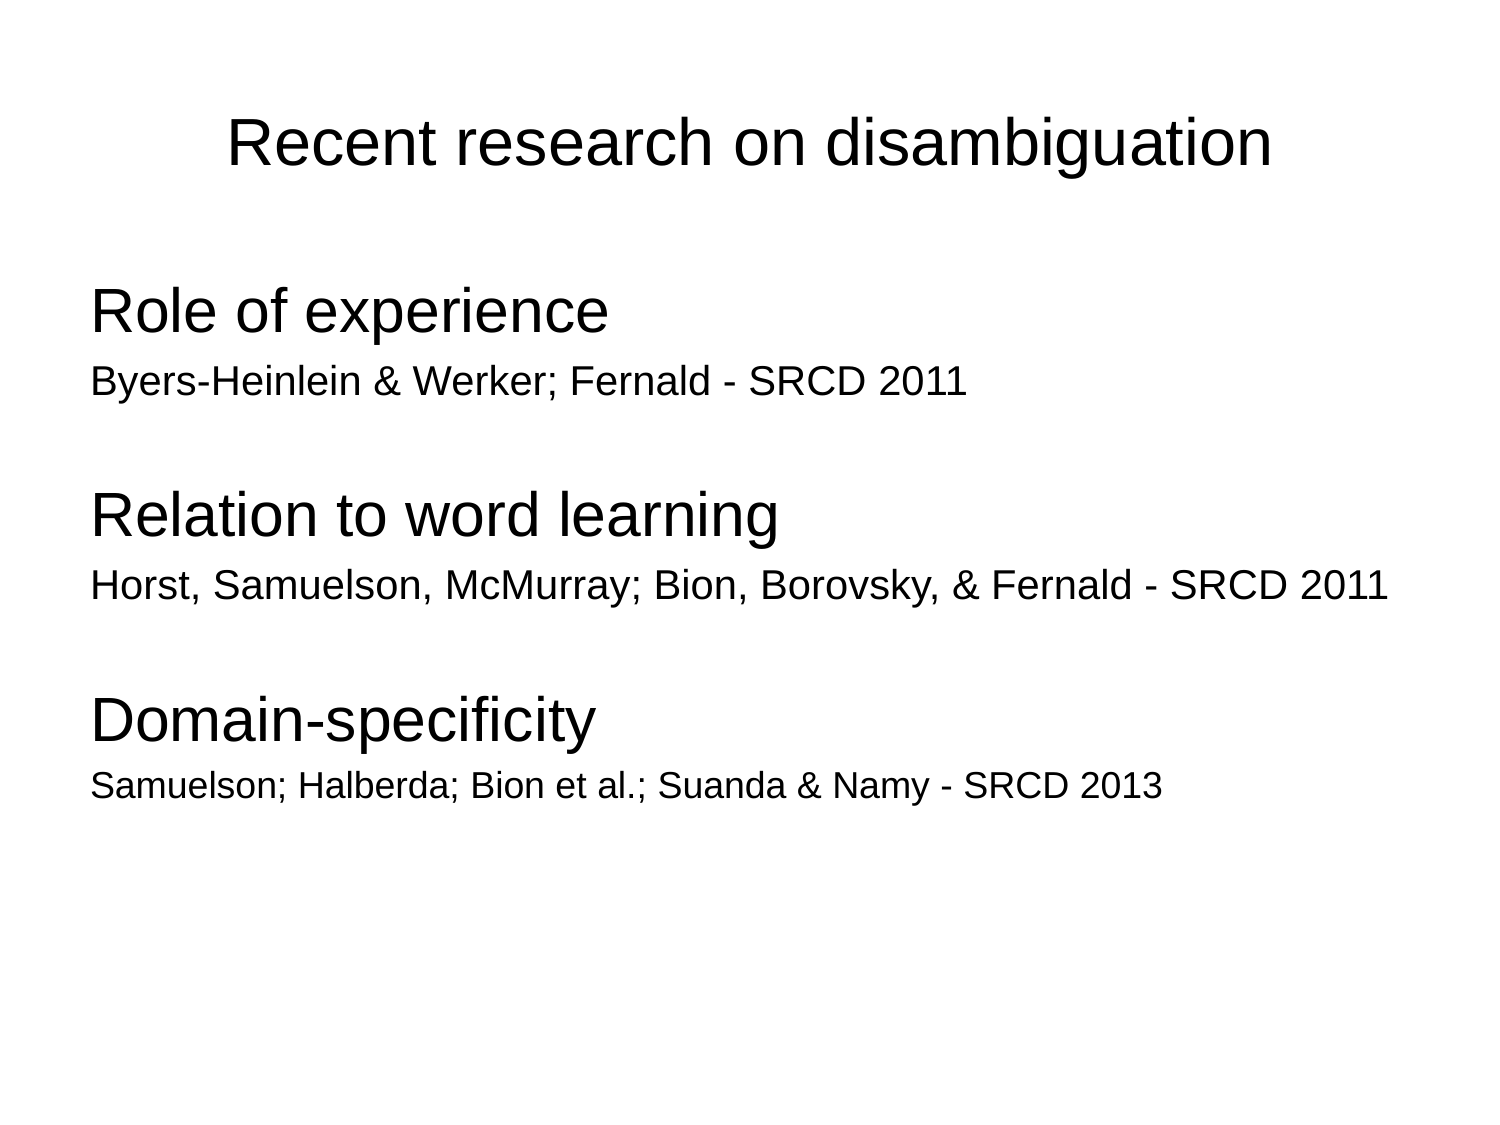

# Recent research on disambiguation
Role of experience
Byers-Heinlein & Werker; Fernald - SRCD 2011

Relation to word learning
Horst, Samuelson, McMurray; Bion, Borovsky, & Fernald - SRCD 2011

Domain-specificity
Samuelson; Halberda; Bion et al.; Suanda & Namy - SRCD 2013